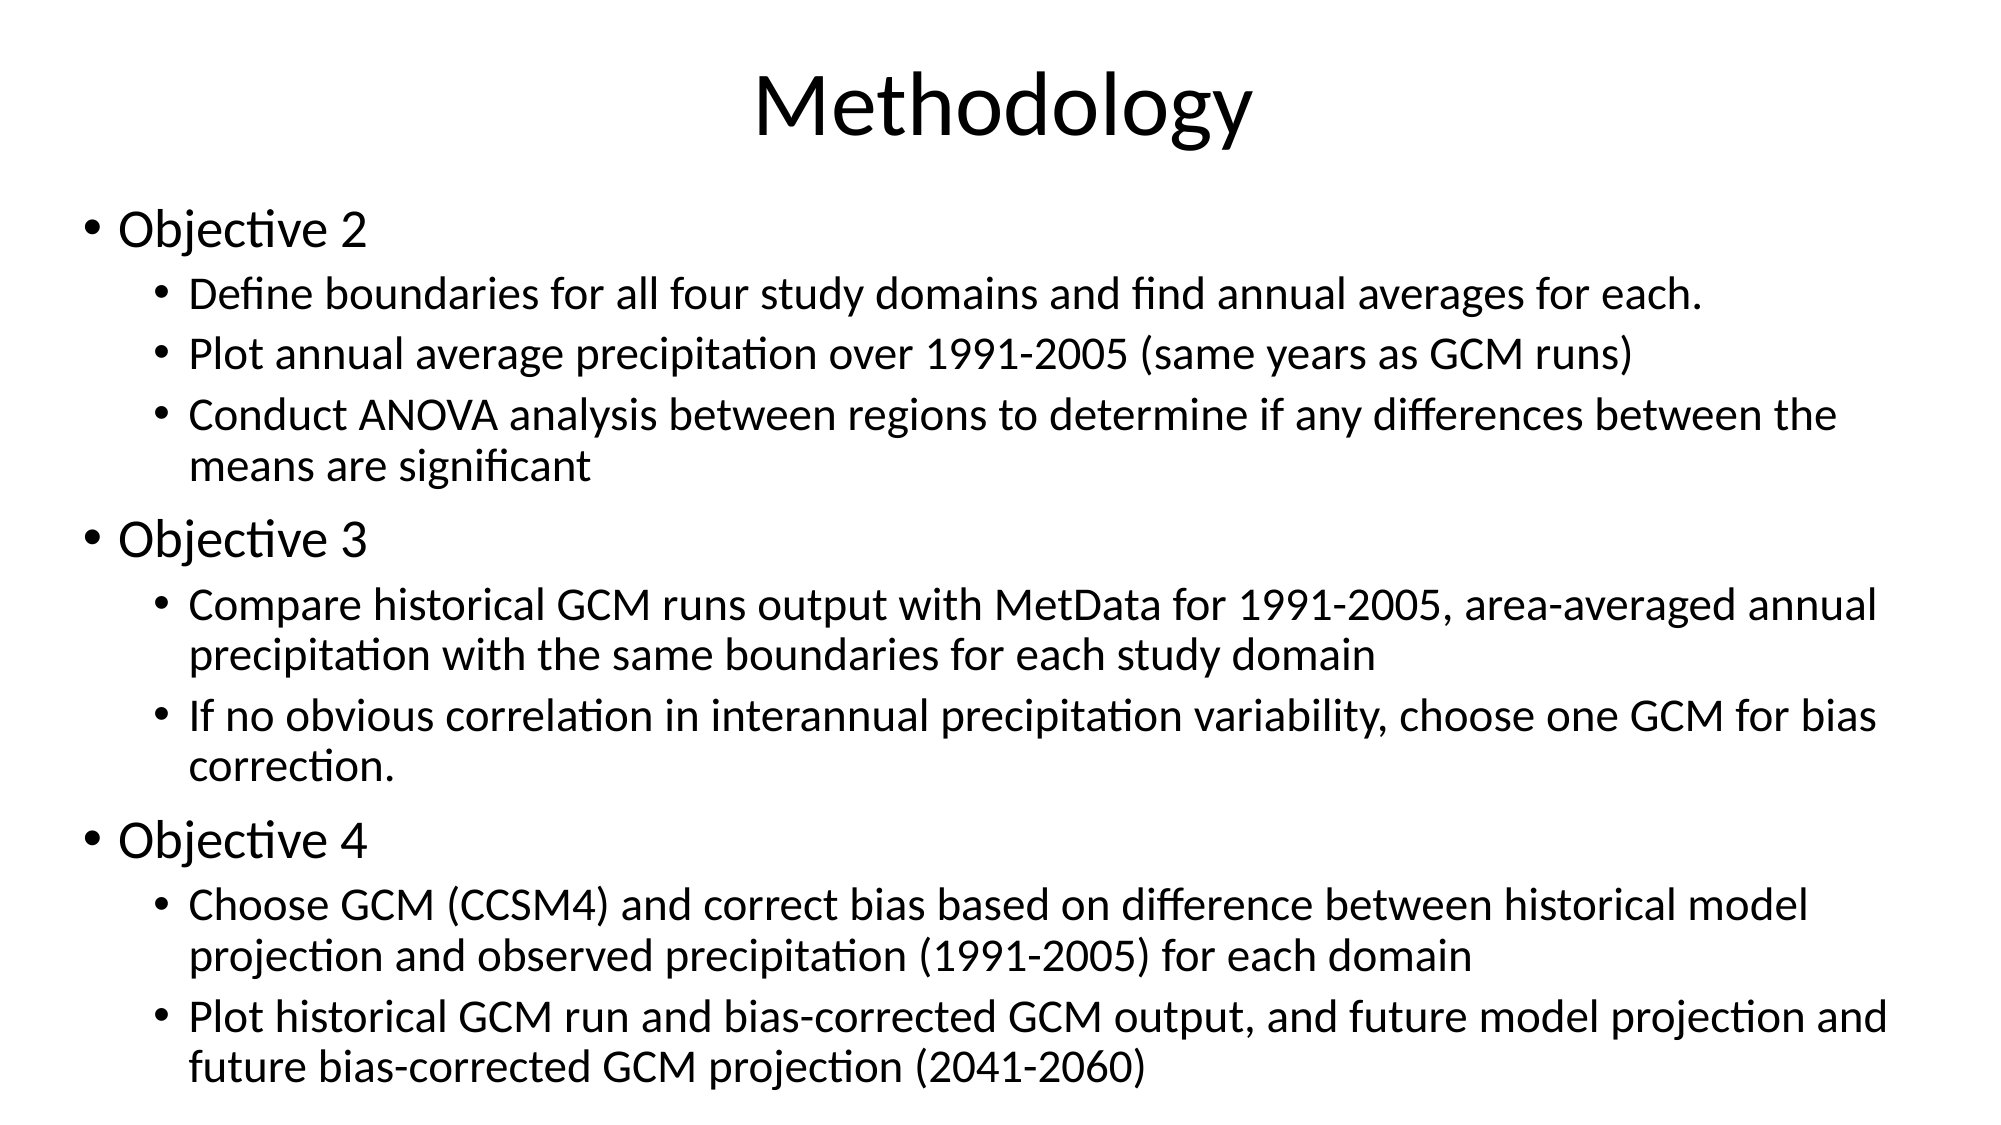

# Methodology
Objective 2
Define boundaries for all four study domains and find annual averages for each.
Plot annual average precipitation over 1991-2005 (same years as GCM runs)
Conduct ANOVA analysis between regions to determine if any differences between the means are significant
Objective 3
Compare historical GCM runs output with MetData for 1991-2005, area-averaged annual precipitation with the same boundaries for each study domain
If no obvious correlation in interannual precipitation variability, choose one GCM for bias correction.
Objective 4
Choose GCM (CCSM4) and correct bias based on difference between historical model projection and observed precipitation (1991-2005) for each domain
Plot historical GCM run and bias-corrected GCM output, and future model projection and future bias-corrected GCM projection (2041-2060)